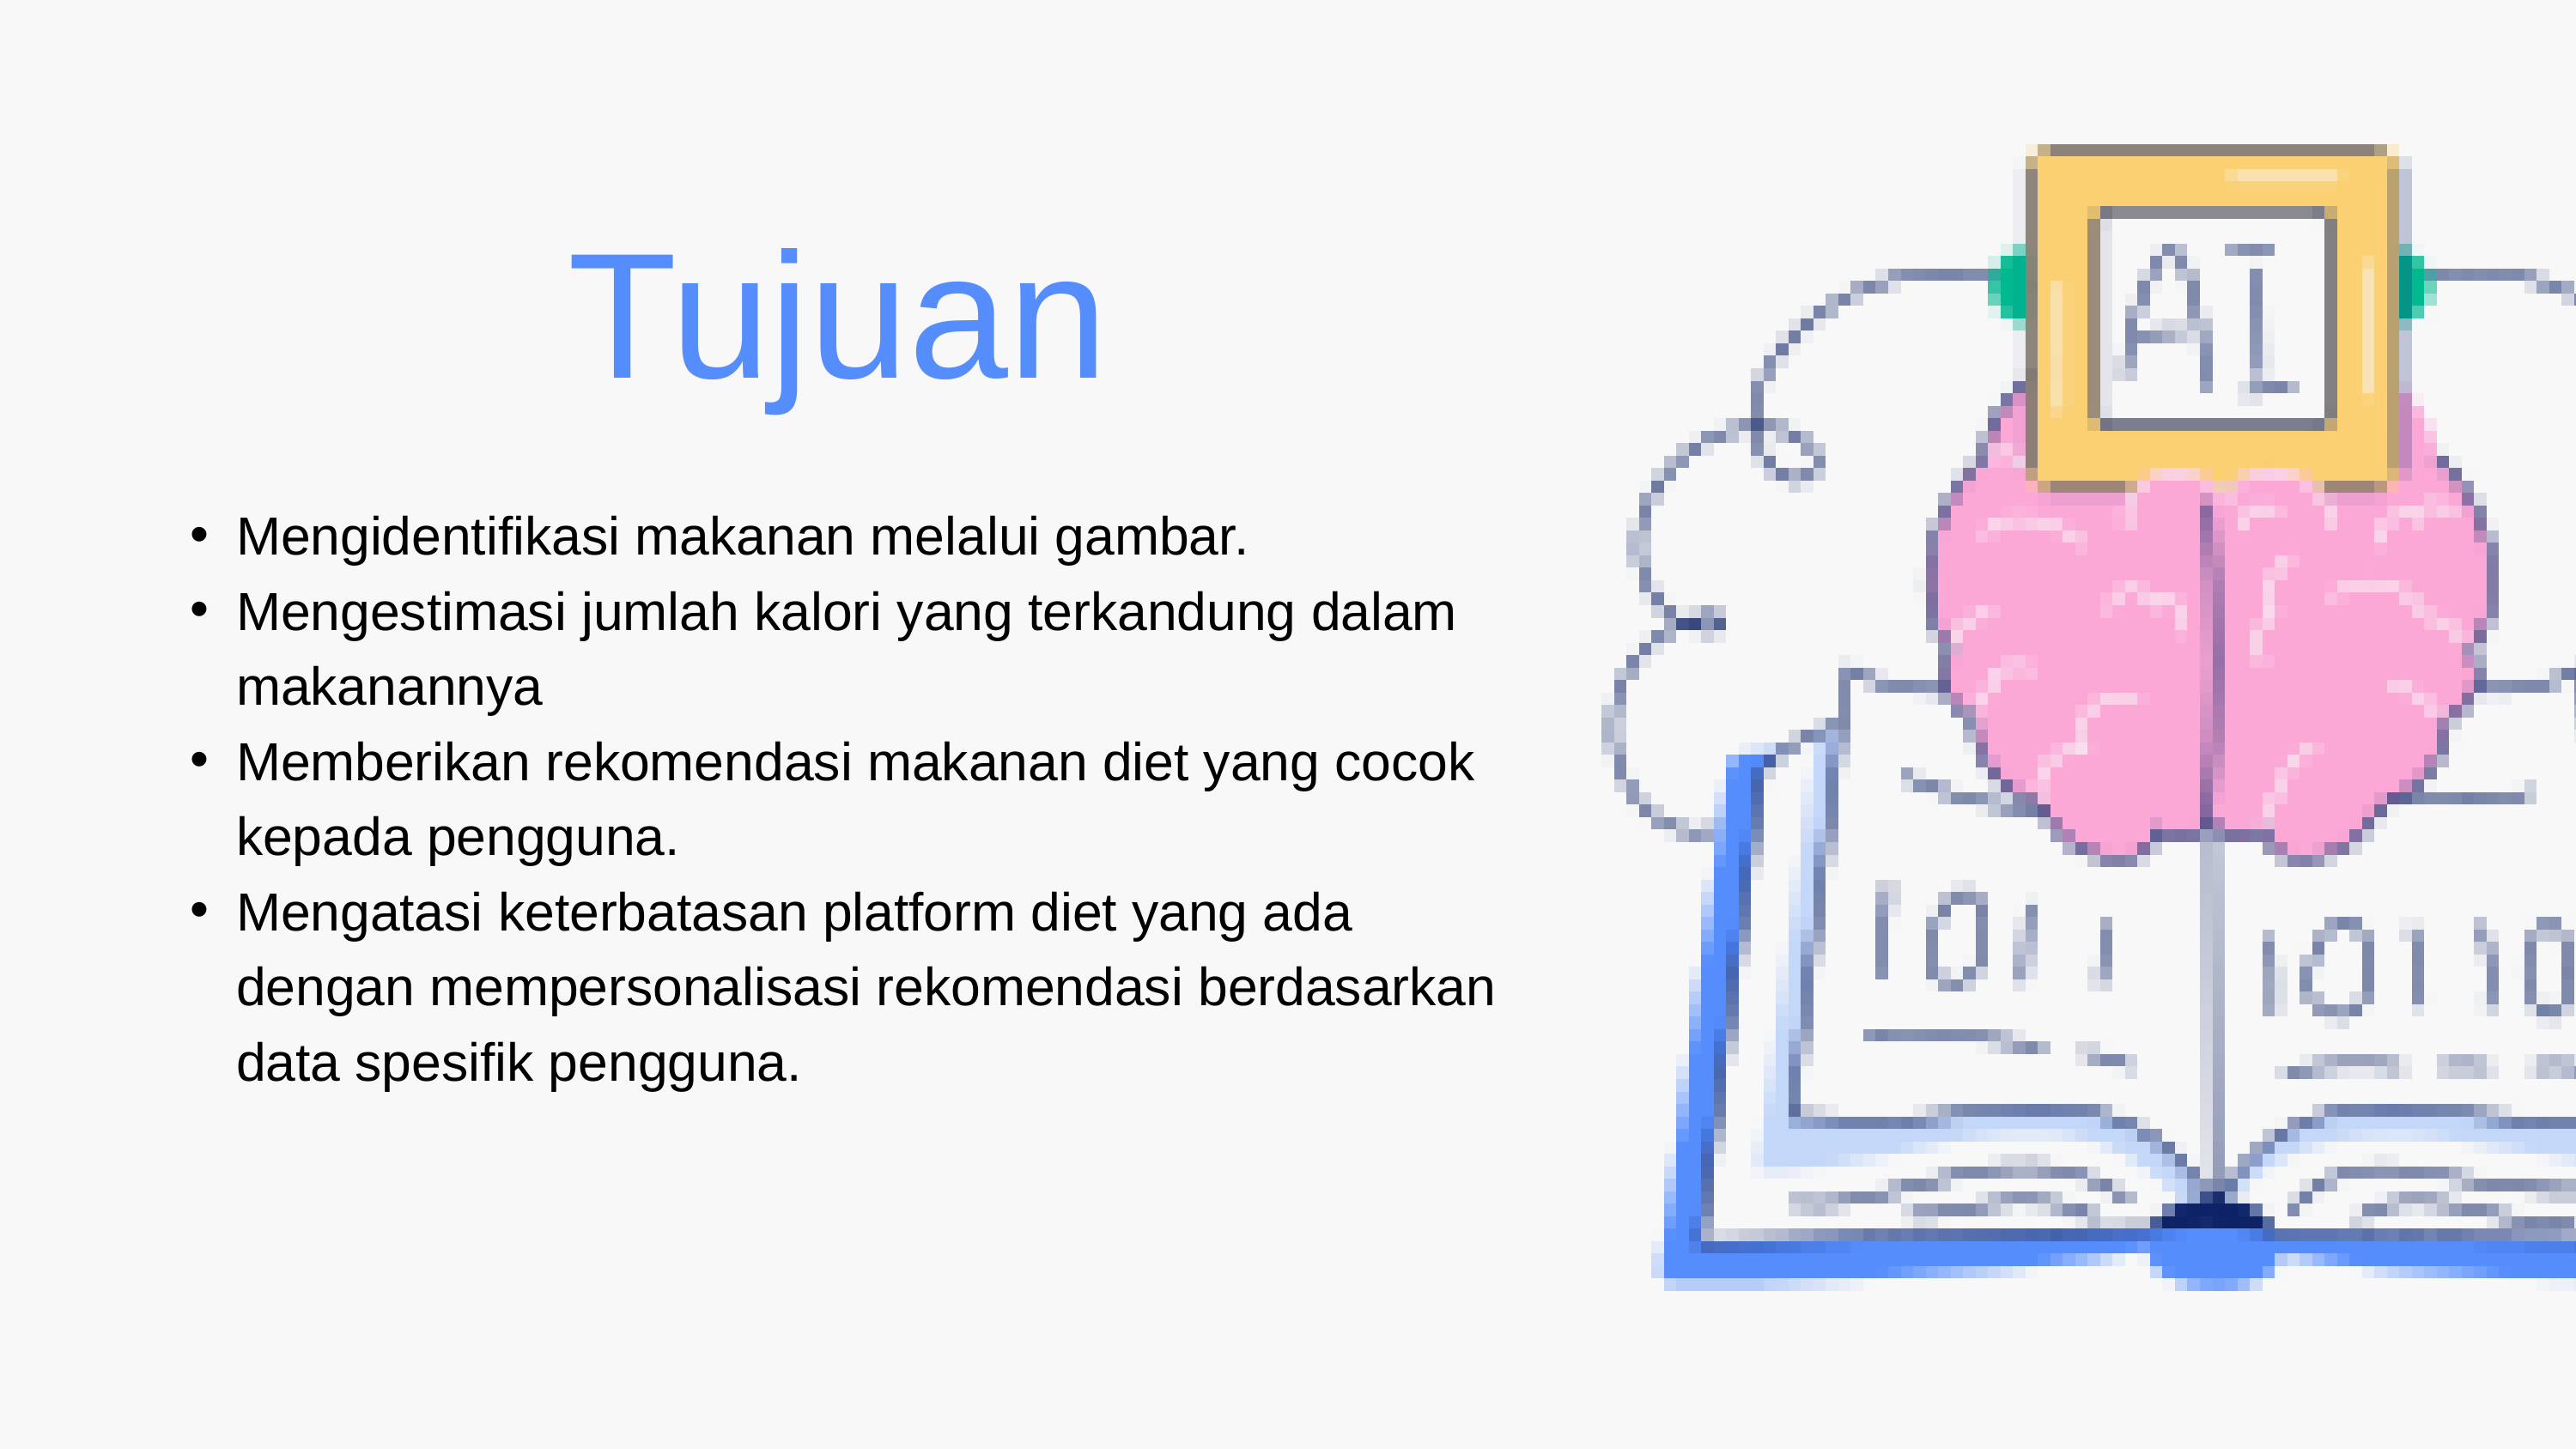

Tujuan
Mengidentifikasi makanan melalui gambar.
Mengestimasi jumlah kalori yang terkandung dalam makanannya
Memberikan rekomendasi makanan diet yang cocok kepada pengguna.
Mengatasi keterbatasan platform diet yang ada dengan mempersonalisasi rekomendasi berdasarkan data spesifik pengguna.